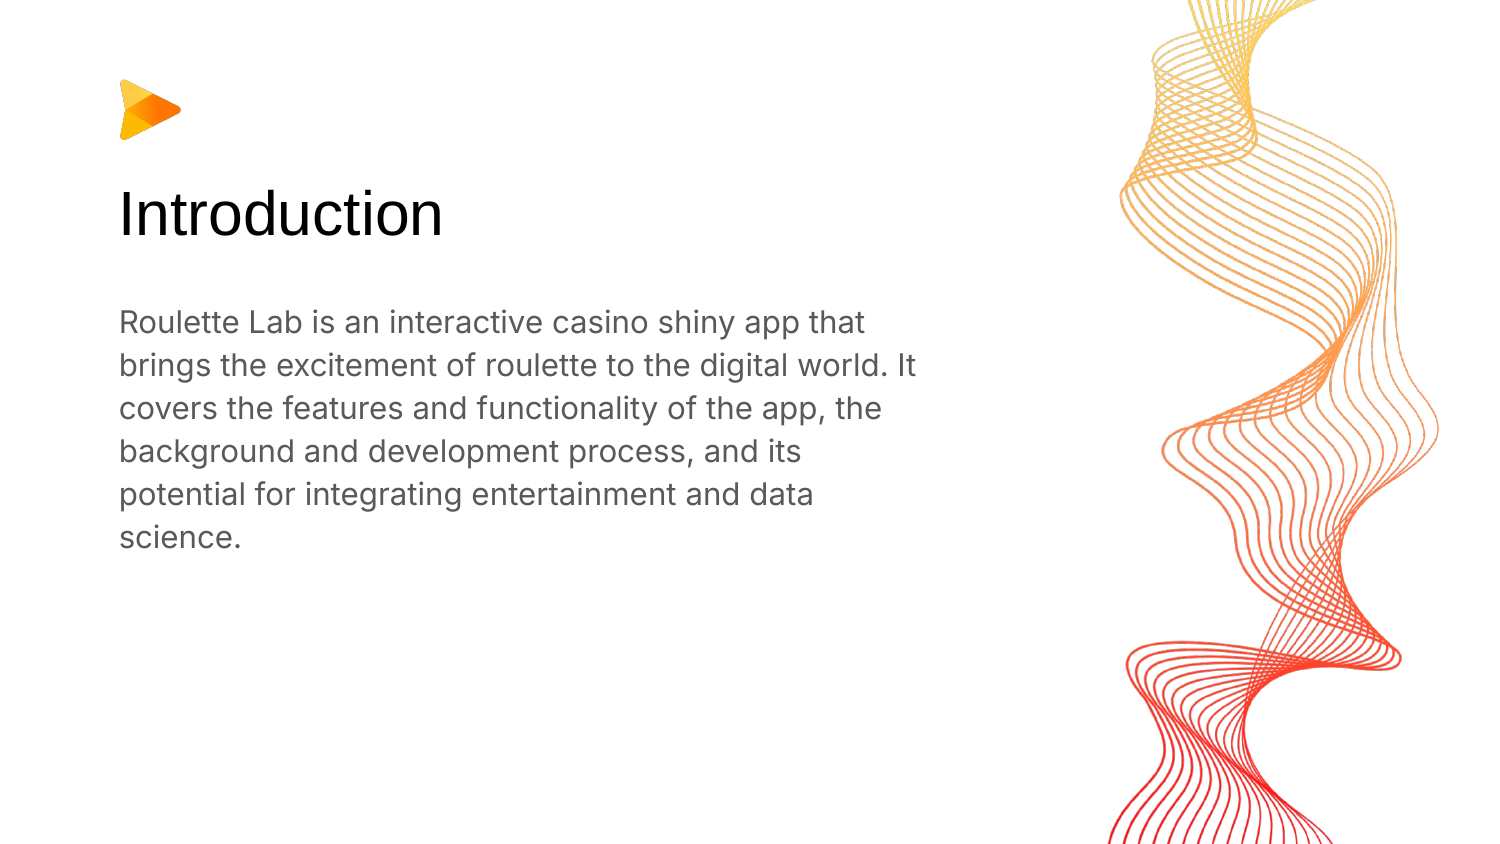

# Introduction
Roulette Lab is an interactive casino shiny app that brings the excitement of roulette to the digital world. It covers the features and functionality of the app, the background and development process, and its potential for integrating entertainment and data science.